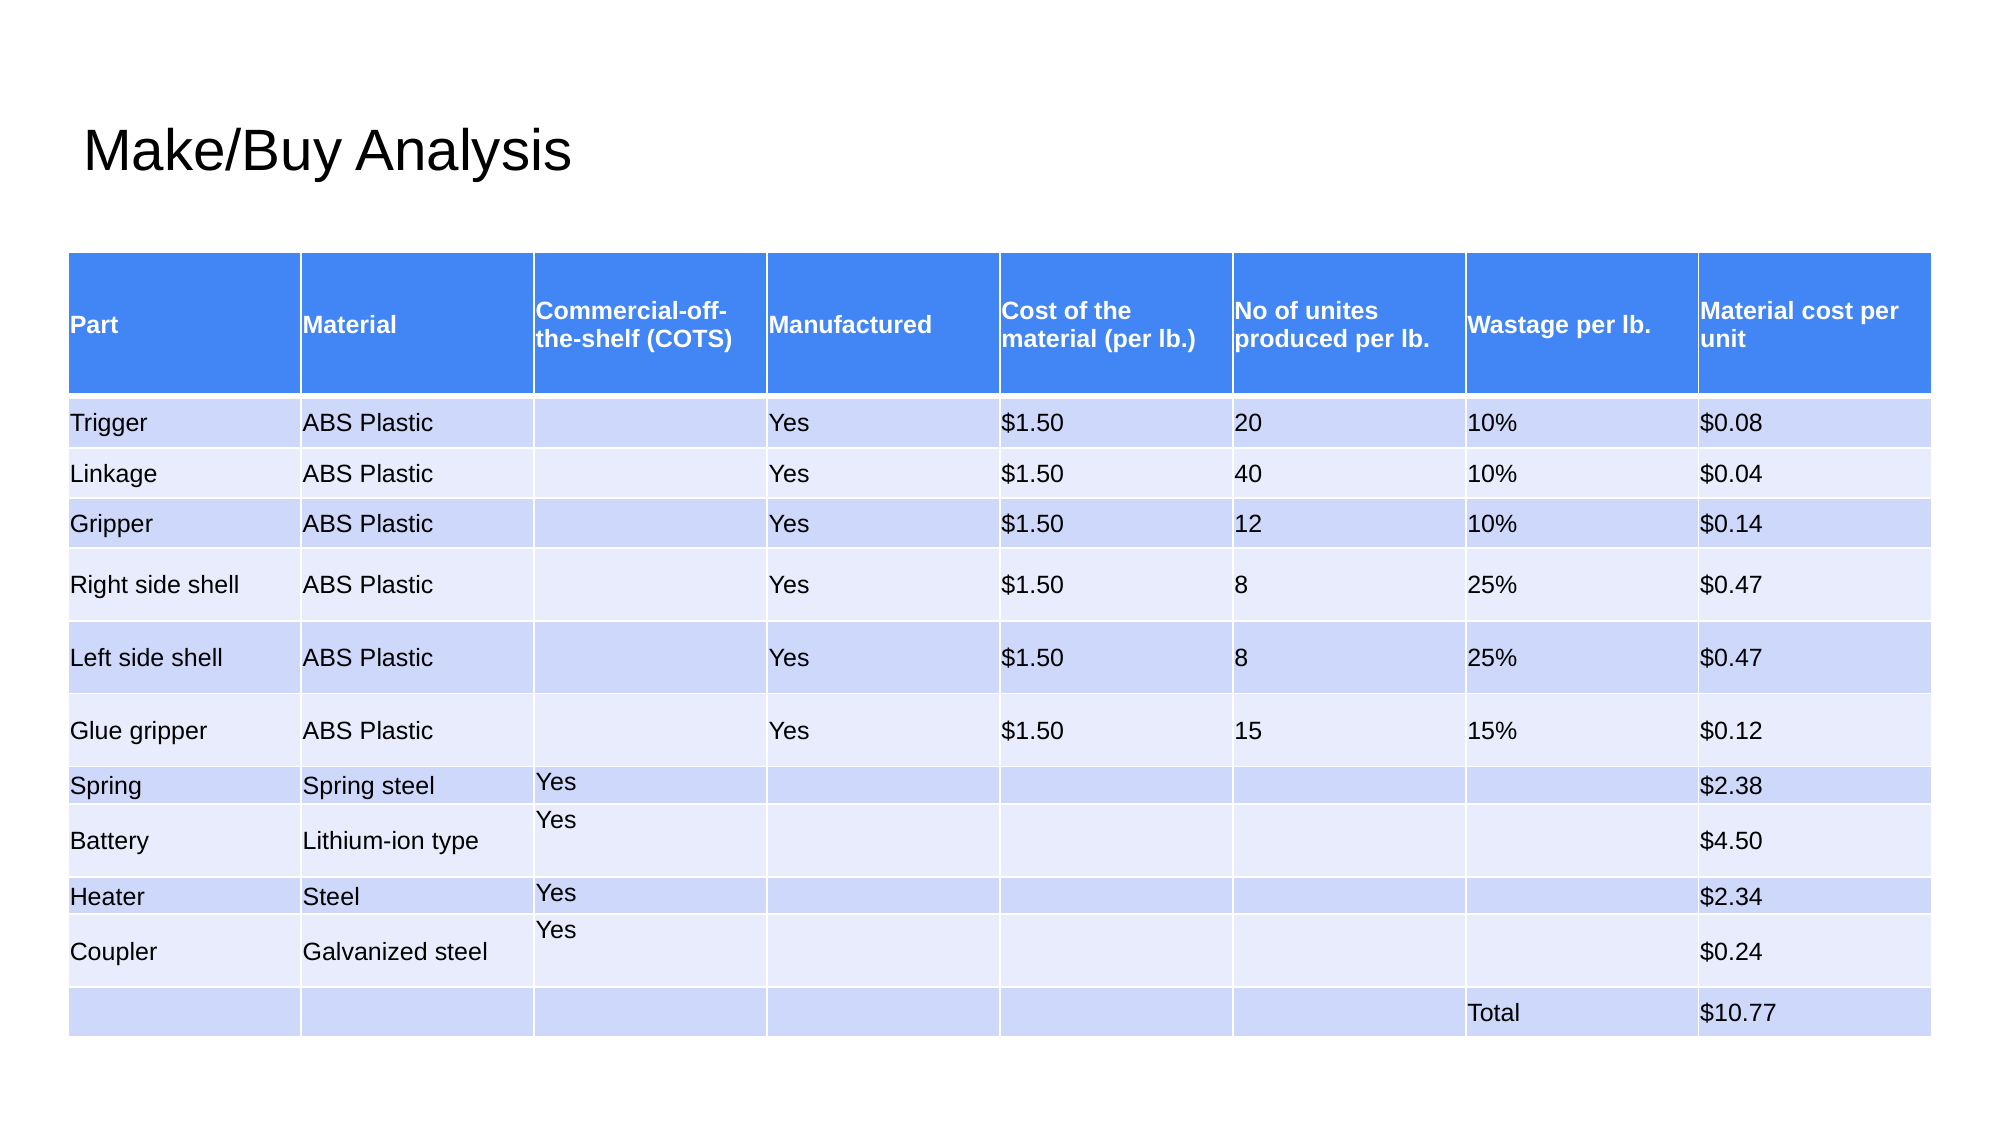

# Make/Buy Analysis
| Part | Material | Commercial-off-the-shelf (COTS) | Manufactured | Cost of the material (per lb.) | No of unites produced per lb. | Wastage per lb. | Material cost per unit |
| --- | --- | --- | --- | --- | --- | --- | --- |
| Trigger | ABS Plastic |  | Yes | $1.50 | 20 | 10% | $0.08 |
| Linkage | ABS Plastic |  | Yes | $1.50 | 40 | 10% | $0.04 |
| Gripper | ABS Plastic |  | Yes | $1.50 | 12 | 10% | $0.14 |
| Right side shell | ABS Plastic |  | Yes | $1.50 | 8 | 25% | $0.47 |
| Left side shell | ABS Plastic |  | Yes | $1.50 | 8 | 25% | $0.47 |
| Glue gripper | ABS Plastic |  | Yes | $1.50 | 15 | 15% | $0.12 |
| Spring | Spring steel | Yes |  |  |  |  | $2.38 |
| Battery | Lithium-ion type | Yes |  |  |  |  | $4.50 |
| Heater | Steel | Yes |  |  |  |  | $2.34 |
| Coupler | Galvanized steel | Yes |  |  |  |  | $0.24 |
|  |  |  |  |  |  | Total | $10.77 |